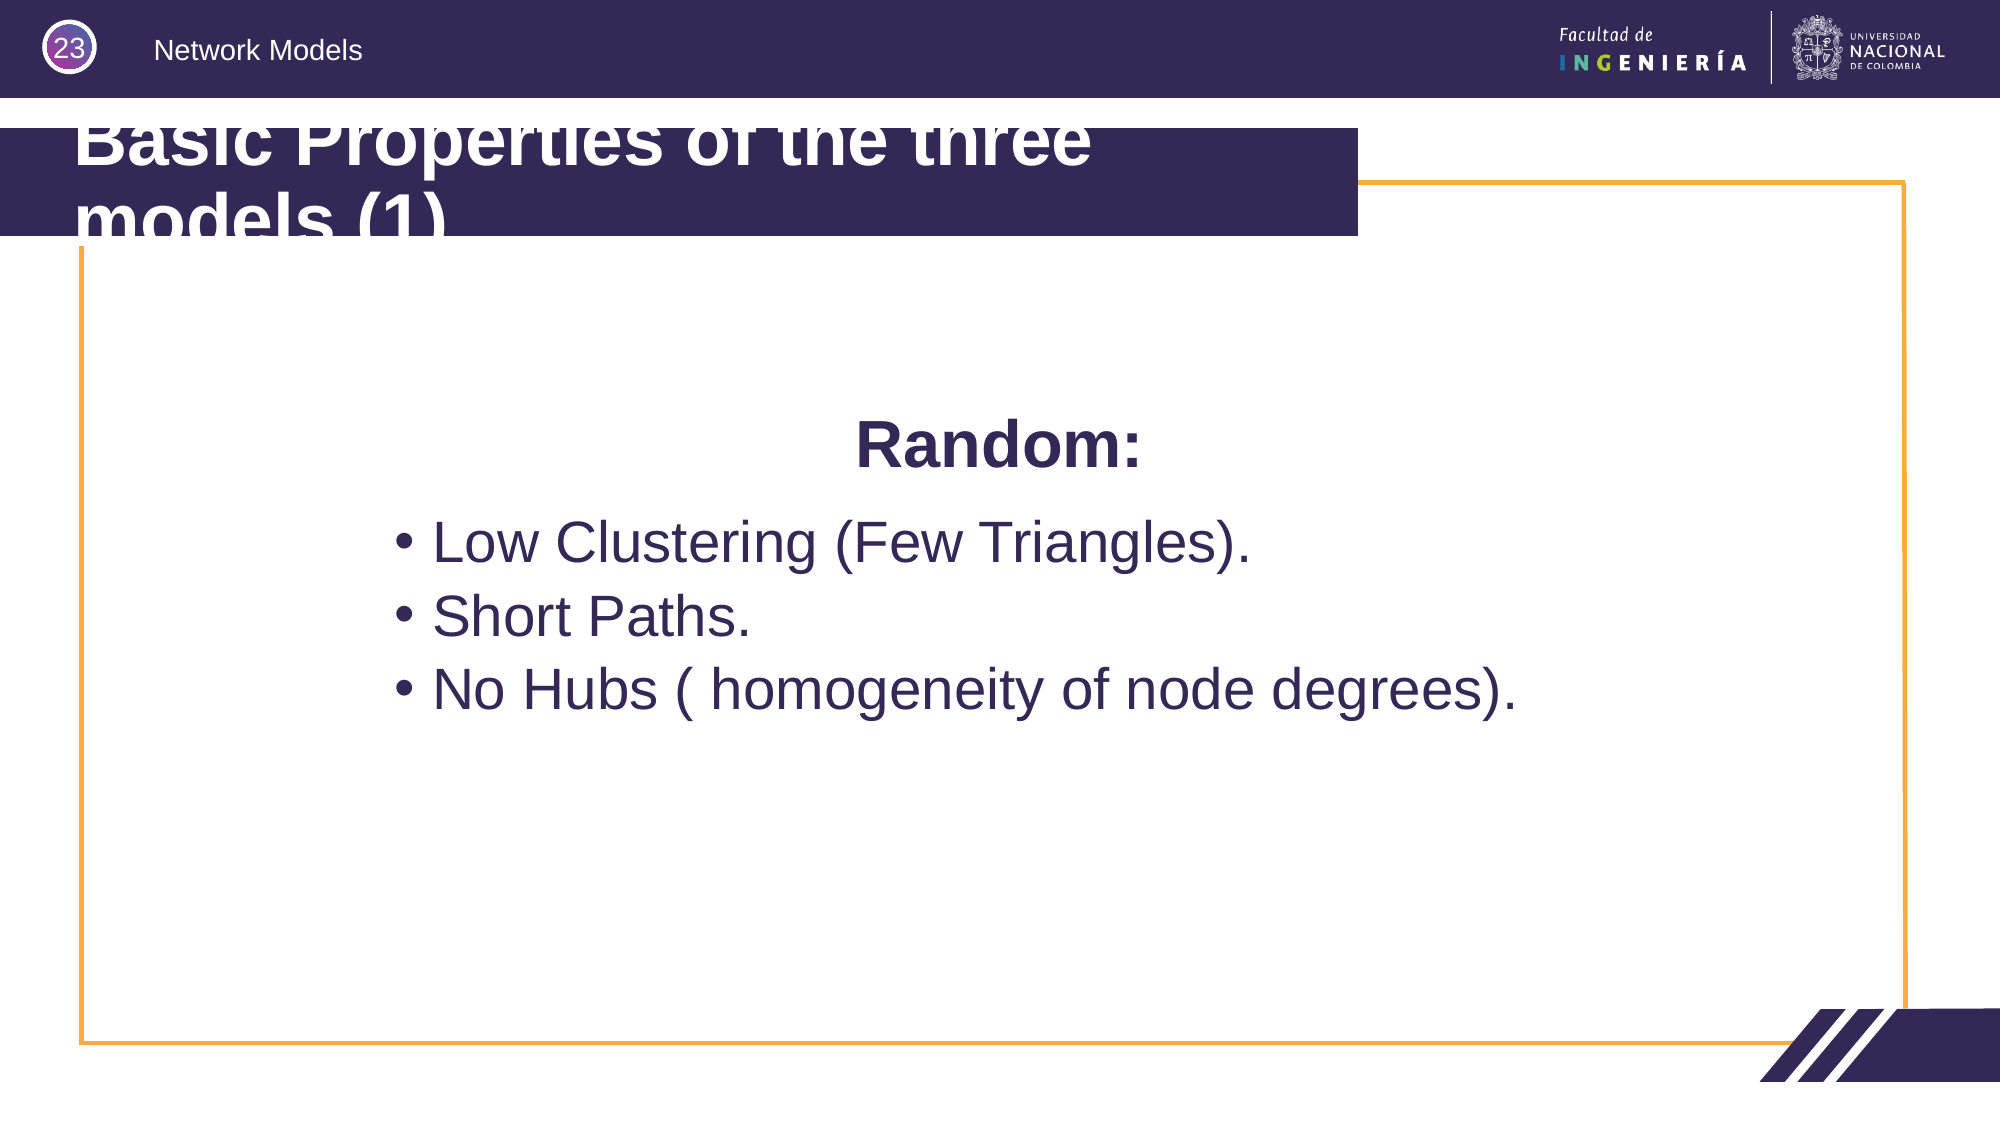

23
# Basic Properties of the three models (1)
Random:

Low Clustering (Few Triangles).
Short Paths.
No Hubs ( homogeneity of node degrees).